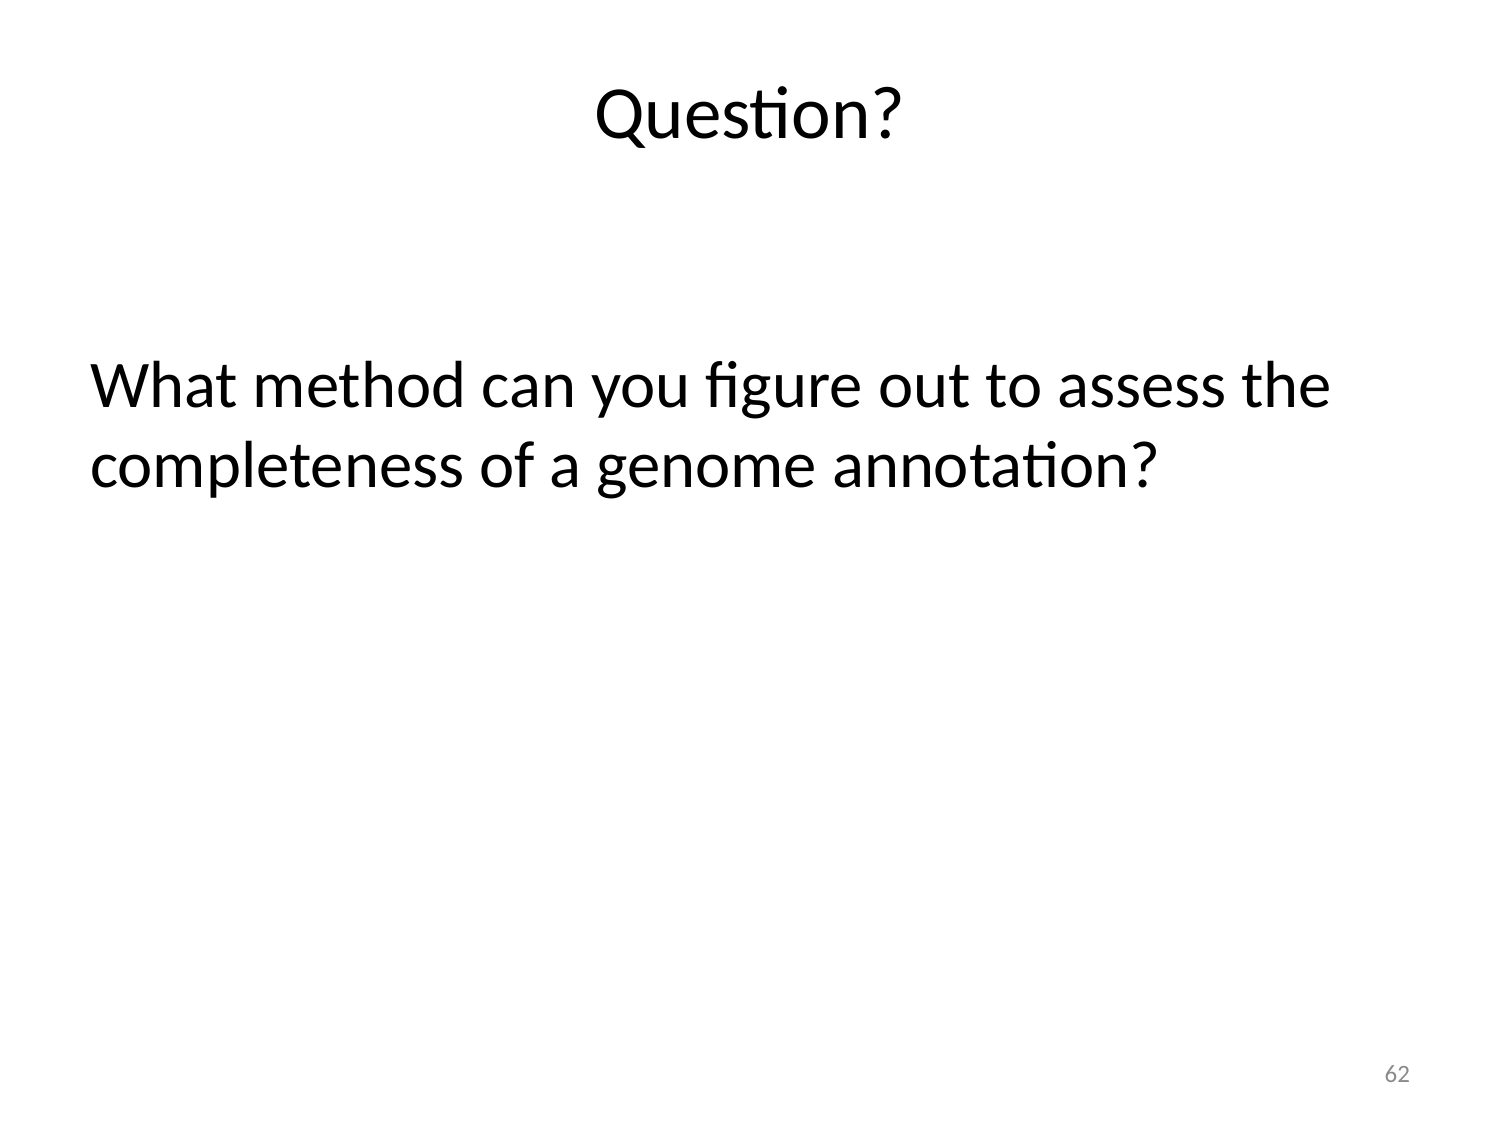

# Question?
What method can you figure out to assess the completeness of a genome annotation?
62